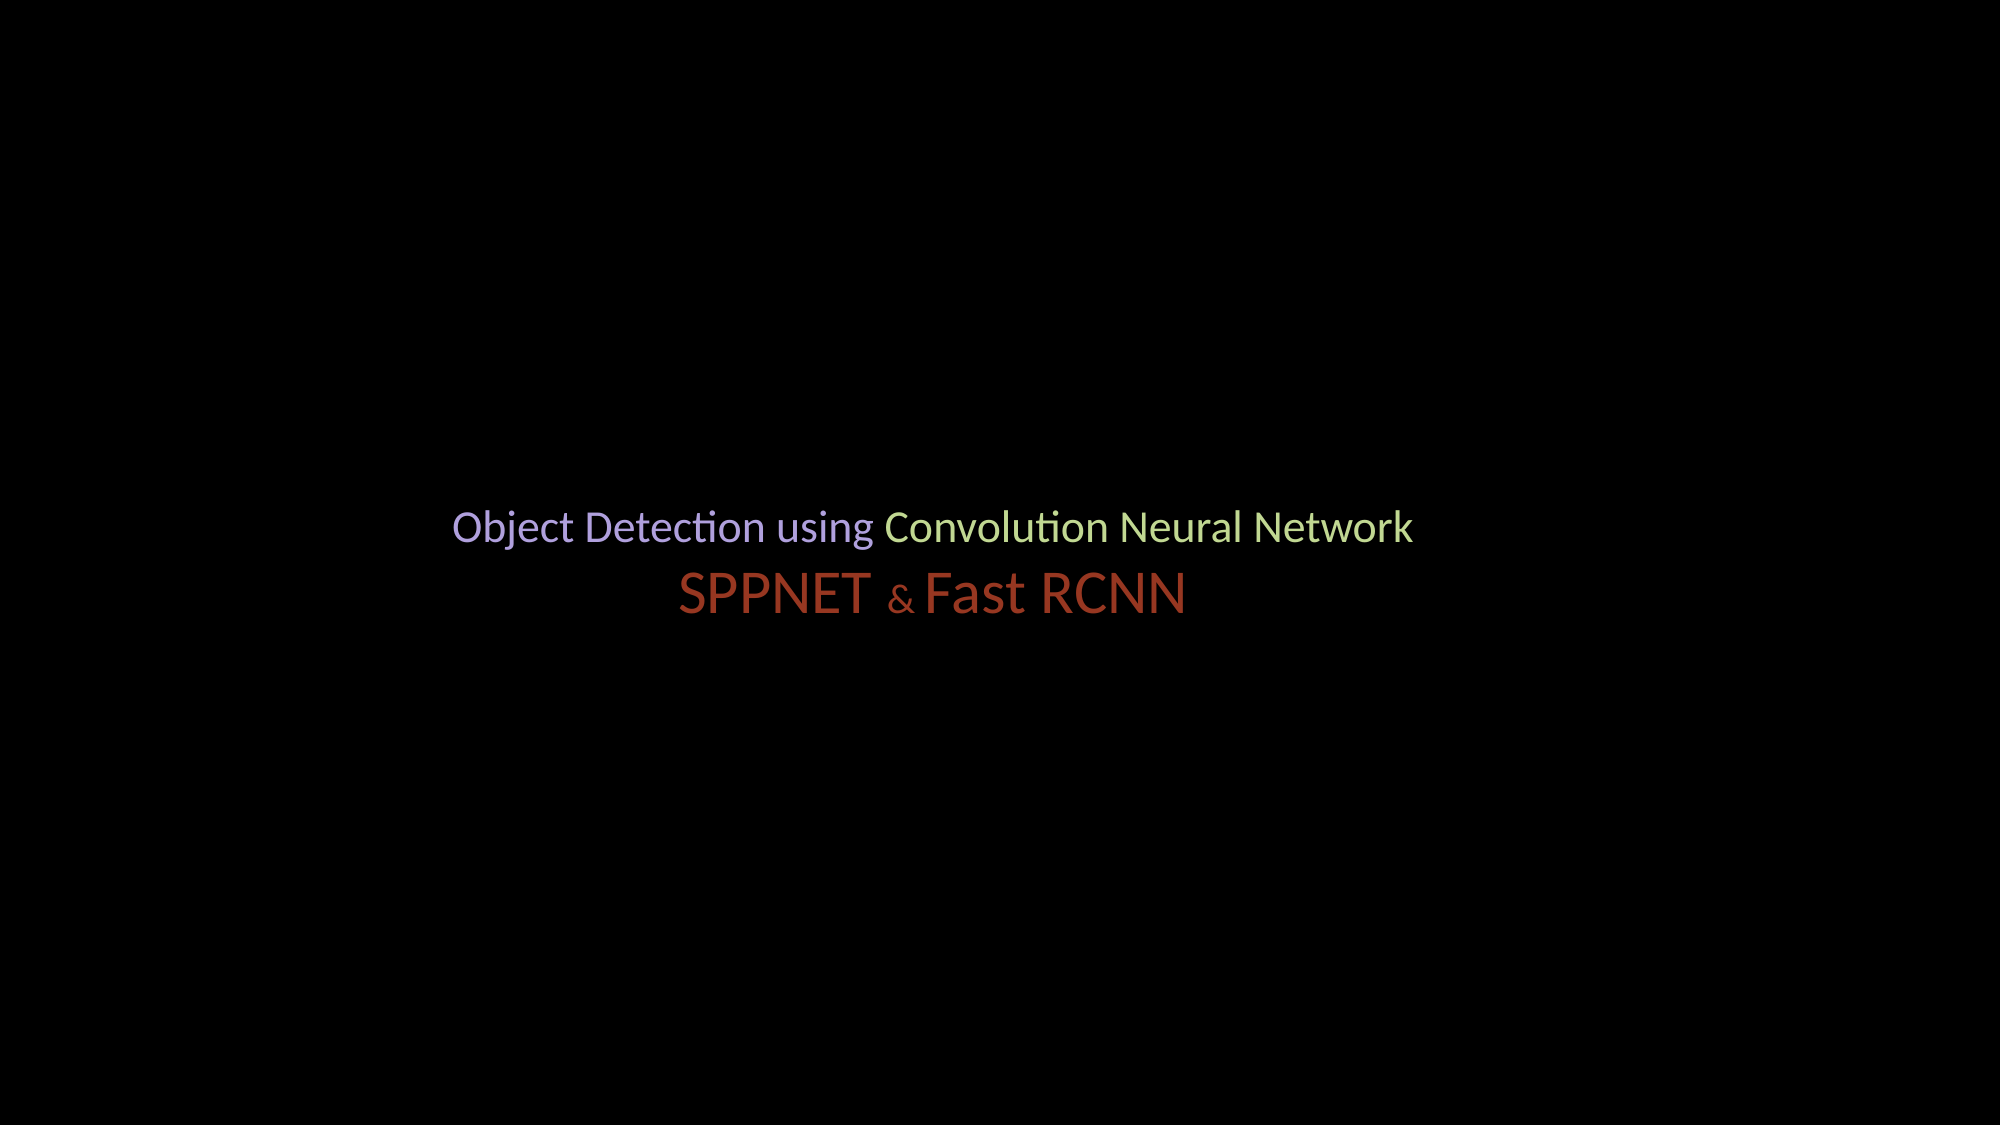

Object Detection using Convolution Neural Network
SPPNET & Fast RCNN